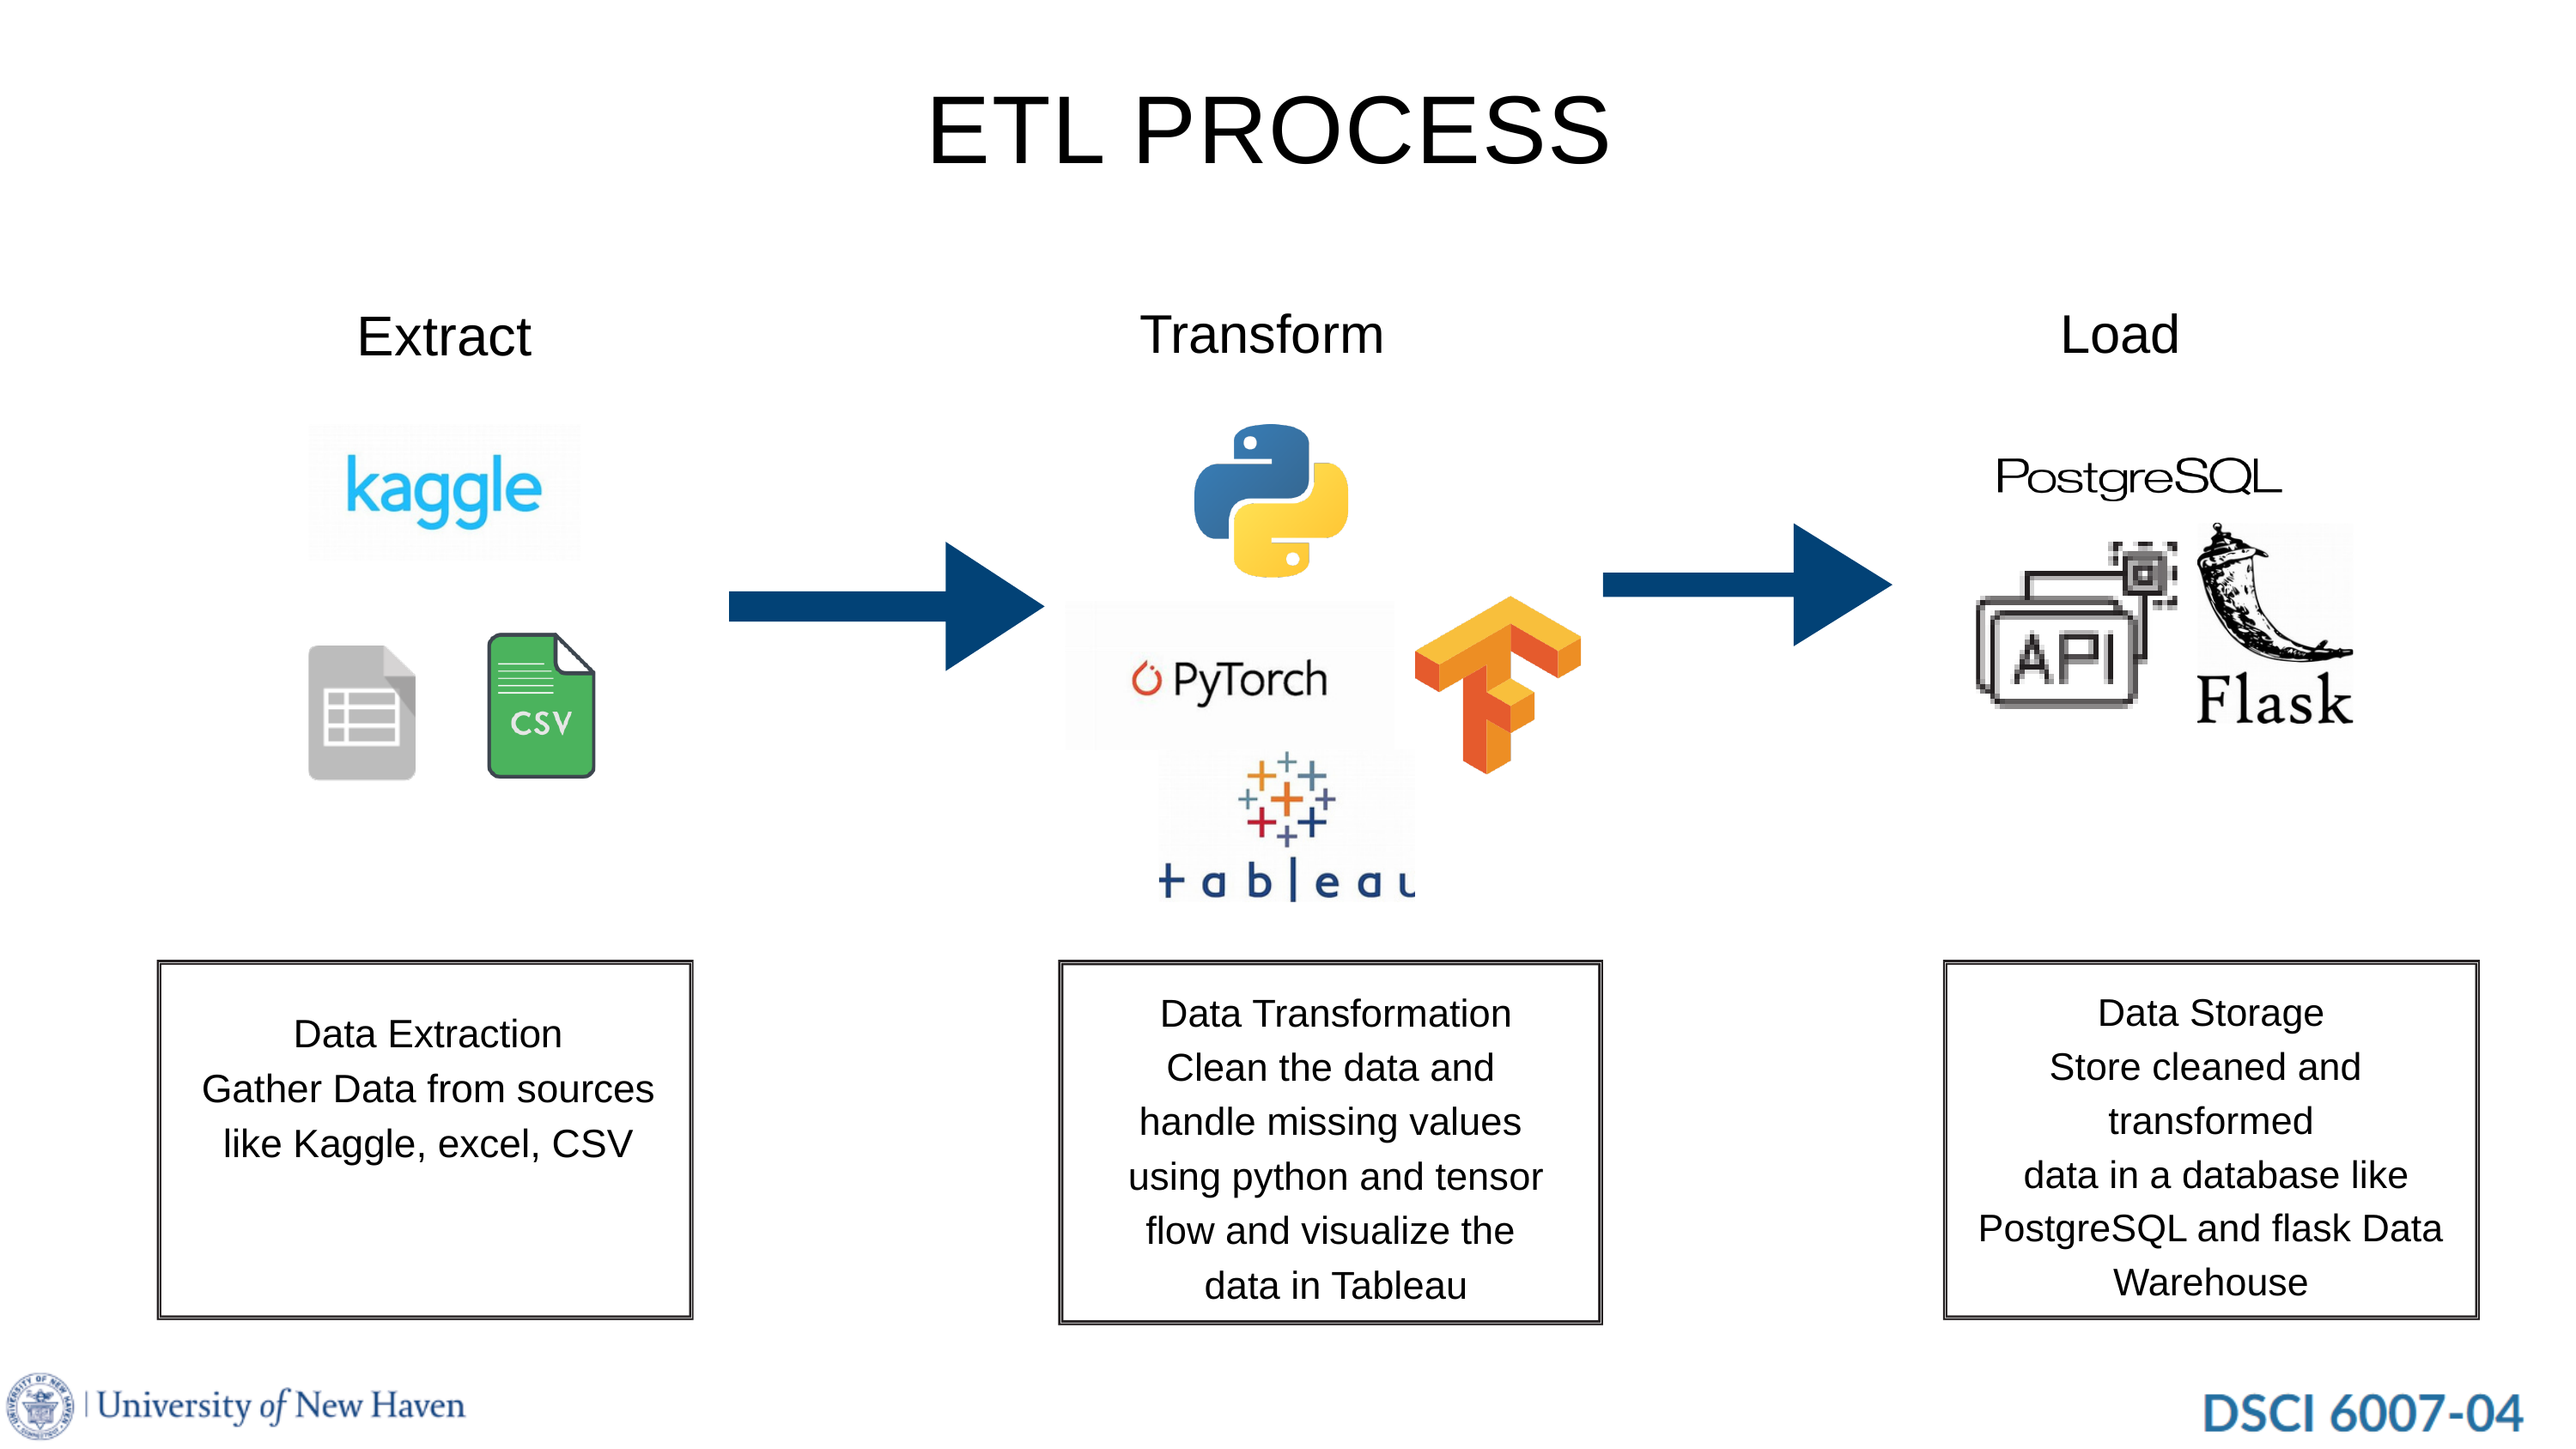

ETL PROCESS
Extract
Transform
Load

Data Transformation
Clean the data and
handle missing values
using python and tensor
flow and visualize the
data in Tableau

Data Storage
Store cleaned and
transformed
 data in a database like
PostgreSQL and flask Data
Warehouse
Data Extraction
Gather Data from sources
like Kaggle, excel, CSV